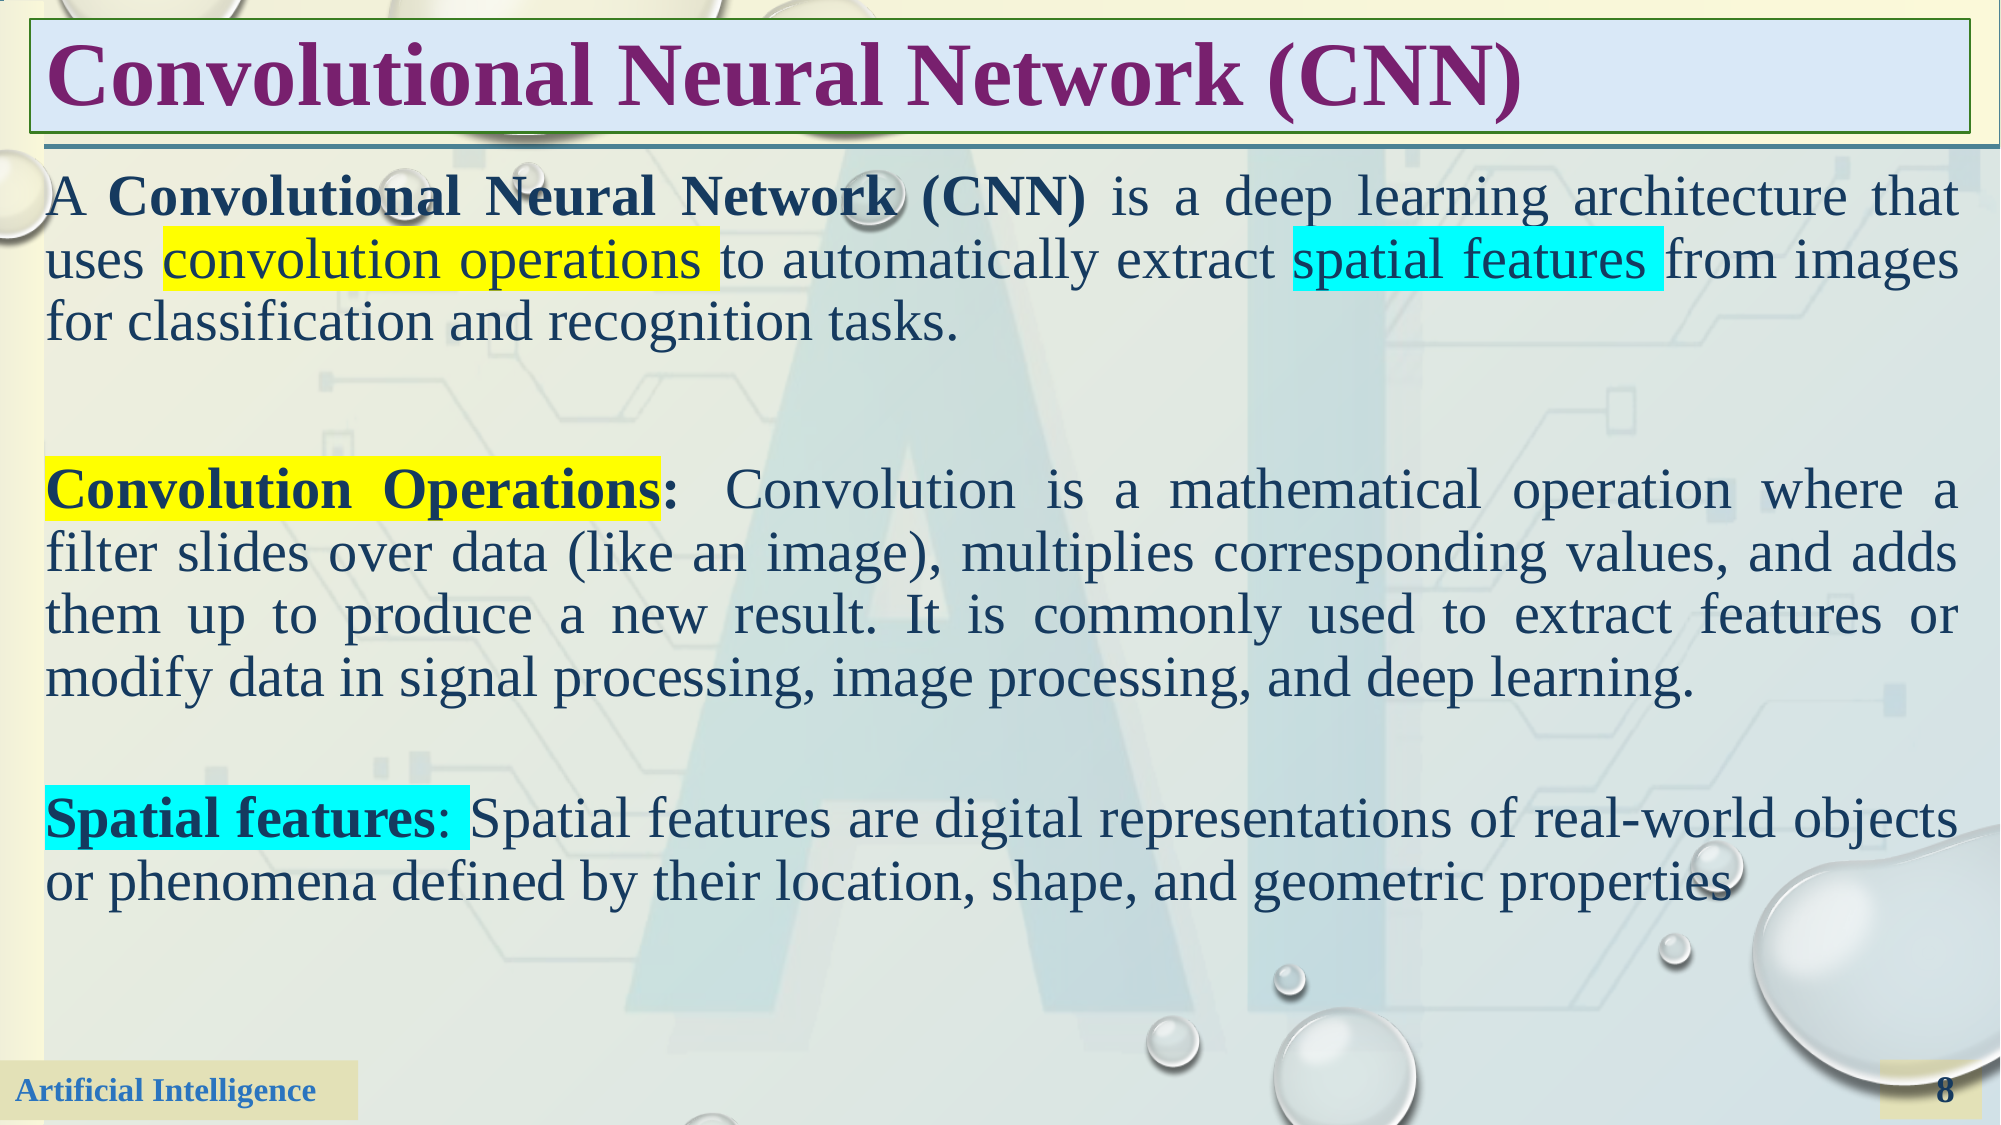

# Convolutional Neural Network (CNN)
A Convolutional Neural Network (CNN) is a deep learning architecture that uses convolution operations to automatically extract spatial features from images for classification and recognition tasks.

Convolution Operations:  Convolution is a mathematical operation where a filter slides over data (like an image), multiplies corresponding values, and adds them up to produce a new result. It is commonly used to extract features or modify data in signal processing, image processing, and deep learning.

Spatial features: Spatial features are digital representations of real-world objects or phenomena defined by their location, shape, and geometric properties
8